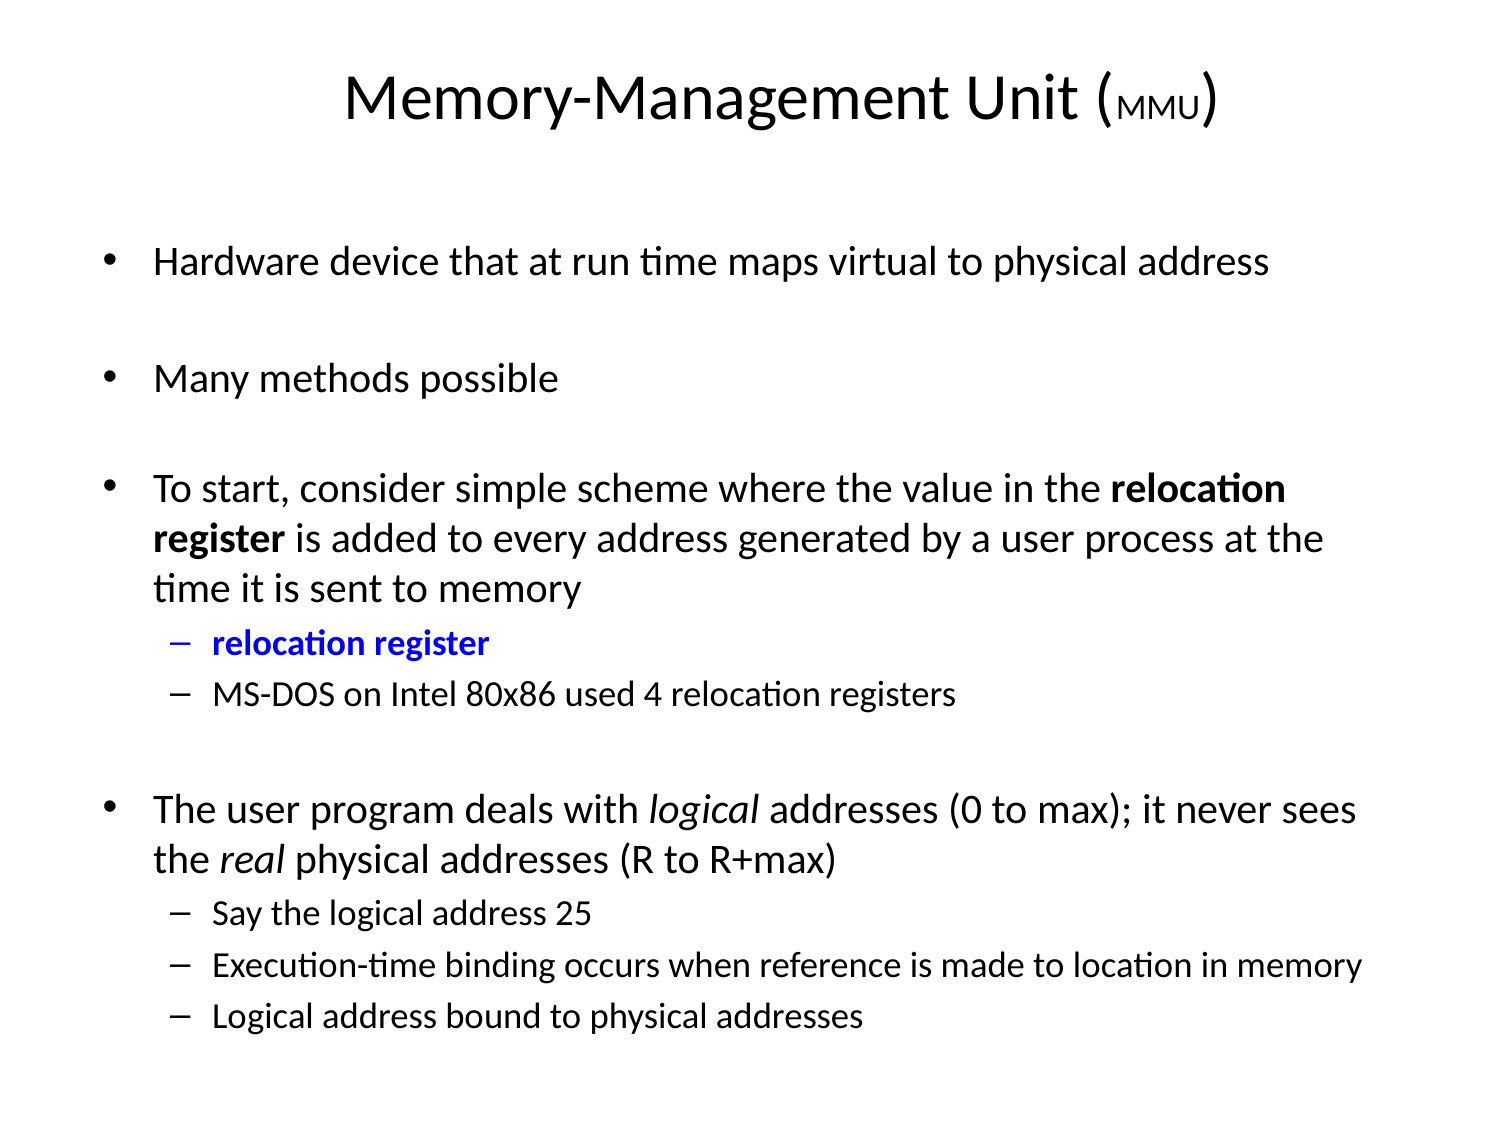

# Memory-Management Unit (MMU)
Hardware device that at run time maps virtual to physical address

Many methods possible
To start, consider simple scheme where the value in the relocation register is added to every address generated by a user process at the time it is sent to memory
relocation register
MS-DOS on Intel 80x86 used 4 relocation registers

The user program deals with logical addresses (0 to max); it never sees the real physical addresses (R to R+max)
Say the logical address 25
Execution-time binding occurs when reference is made to location in memory
Logical address bound to physical addresses